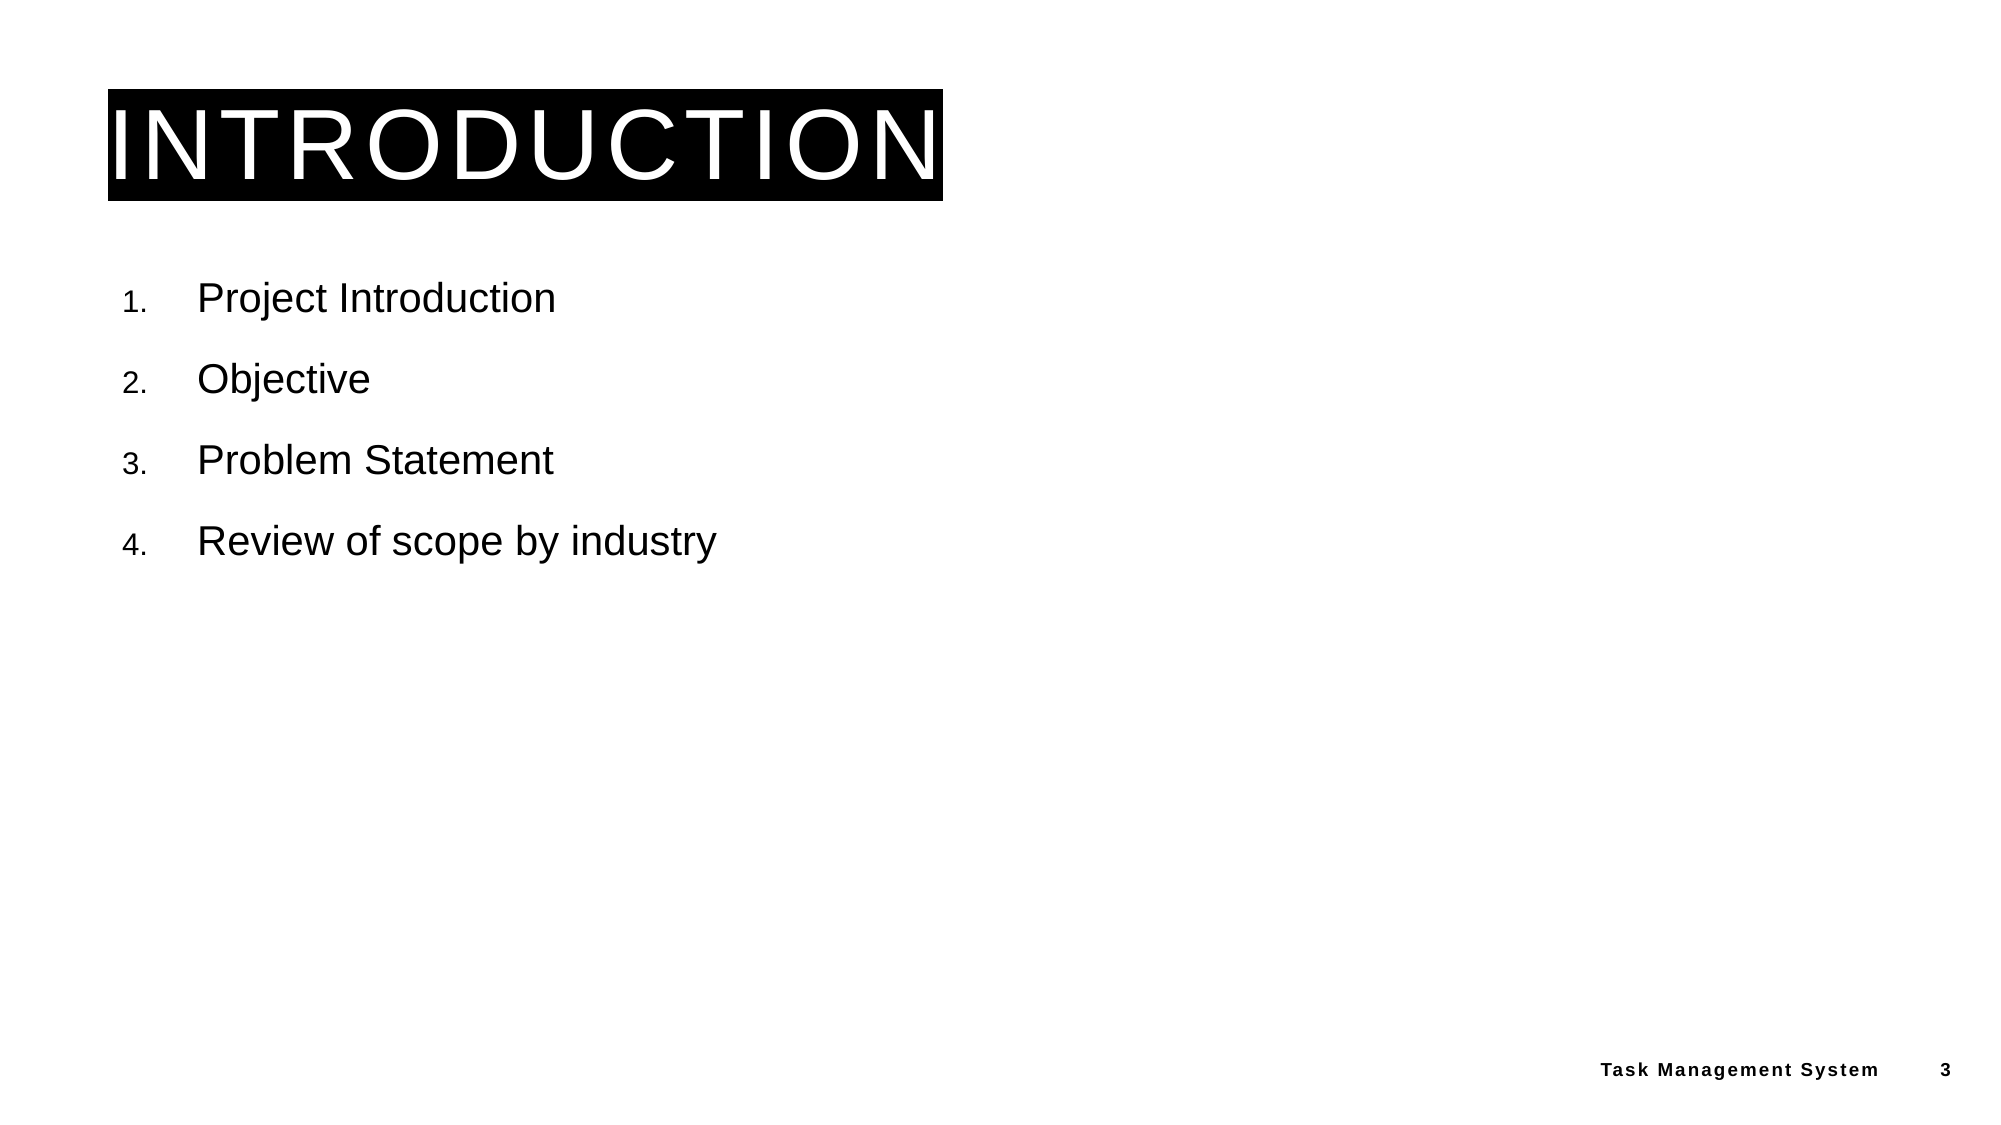

# INTRODUCTION
Project Introduction
Objective
Problem Statement
Review of scope by industry
Task Management System
3